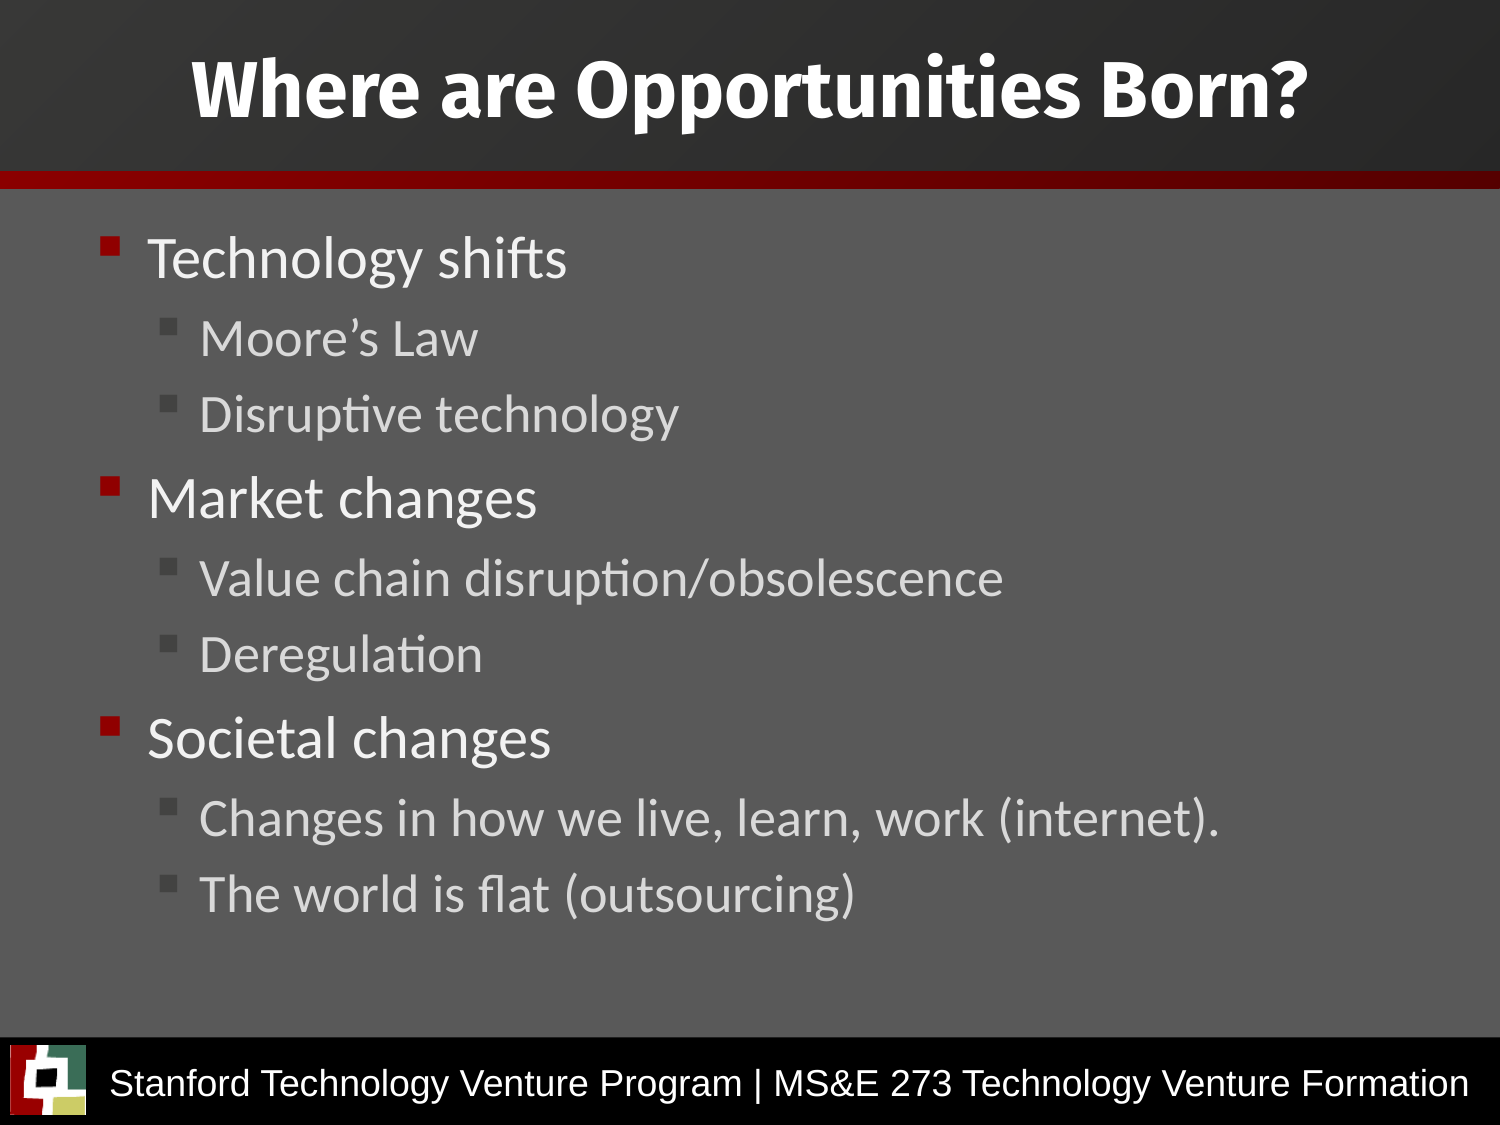

# Where are Opportunities Born?
Technology shifts
Moore’s Law
Disruptive technology
Market changes
Value chain disruption/obsolescence
Deregulation
Societal changes
Changes in how we live, learn, work (internet).
The world is flat (outsourcing)